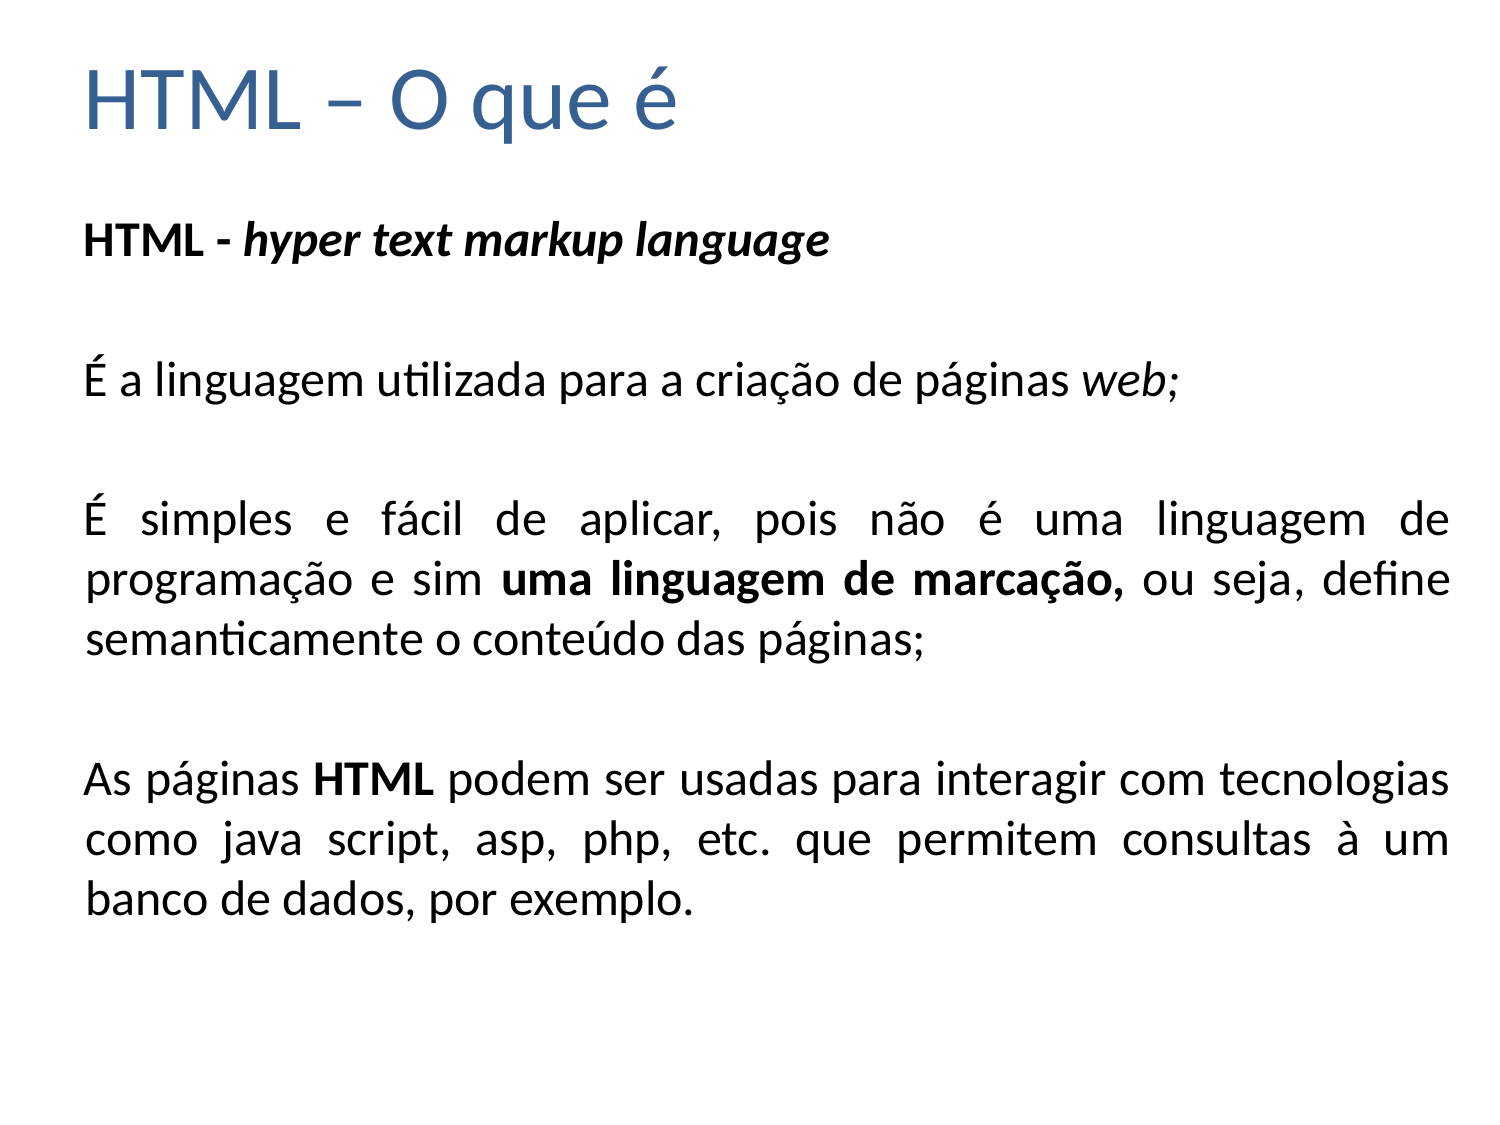

# HTML – O que é
HTML - hyper text markup language

É a linguagem utilizada para a criação de páginas web;

É simples e fácil de aplicar, pois não é uma linguagem de programação e sim uma linguagem de marcação, ou seja, define semanticamente o conteúdo das páginas;

As páginas HTML podem ser usadas para interagir com tecnologias como java script, asp, php, etc. que permitem consultas à um banco de dados, por exemplo.